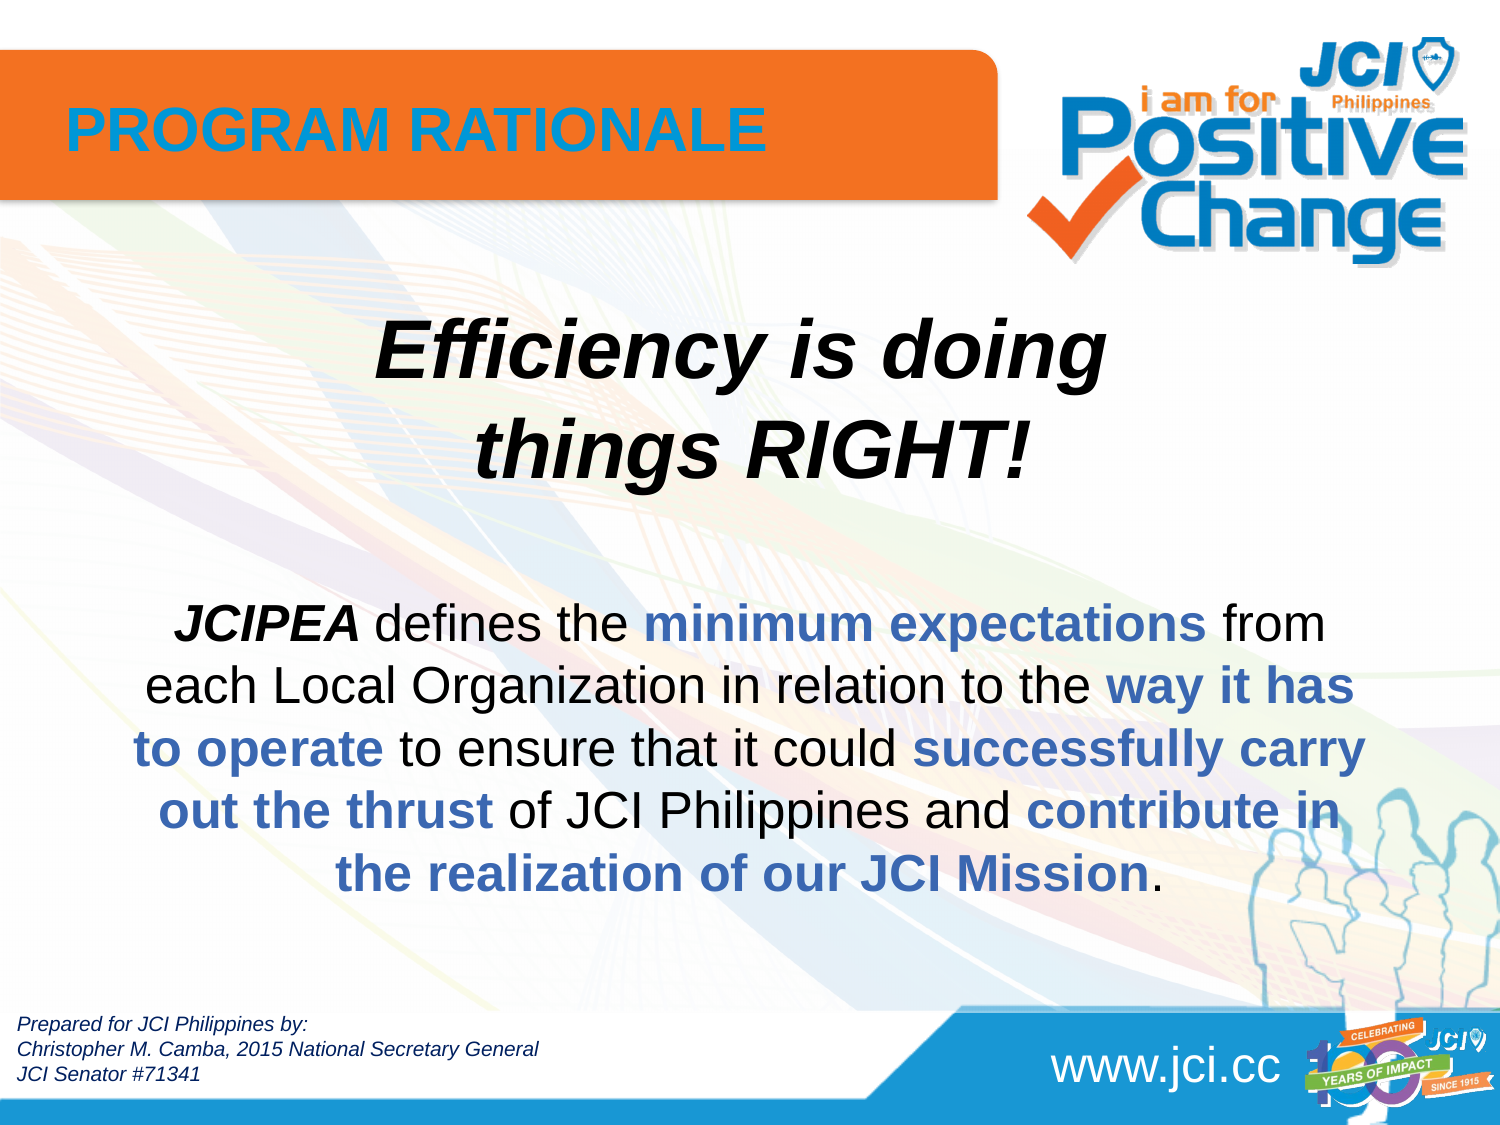

# PROGRAM RATIONALE
Efficiency is doing
things RIGHT!

JCIPEA defines the minimum expectations from each Local Organization in relation to the way it has to operate to ensure that it could successfully carry out the thrust of JCI Philippines and contribute in the realization of our JCI Mission.